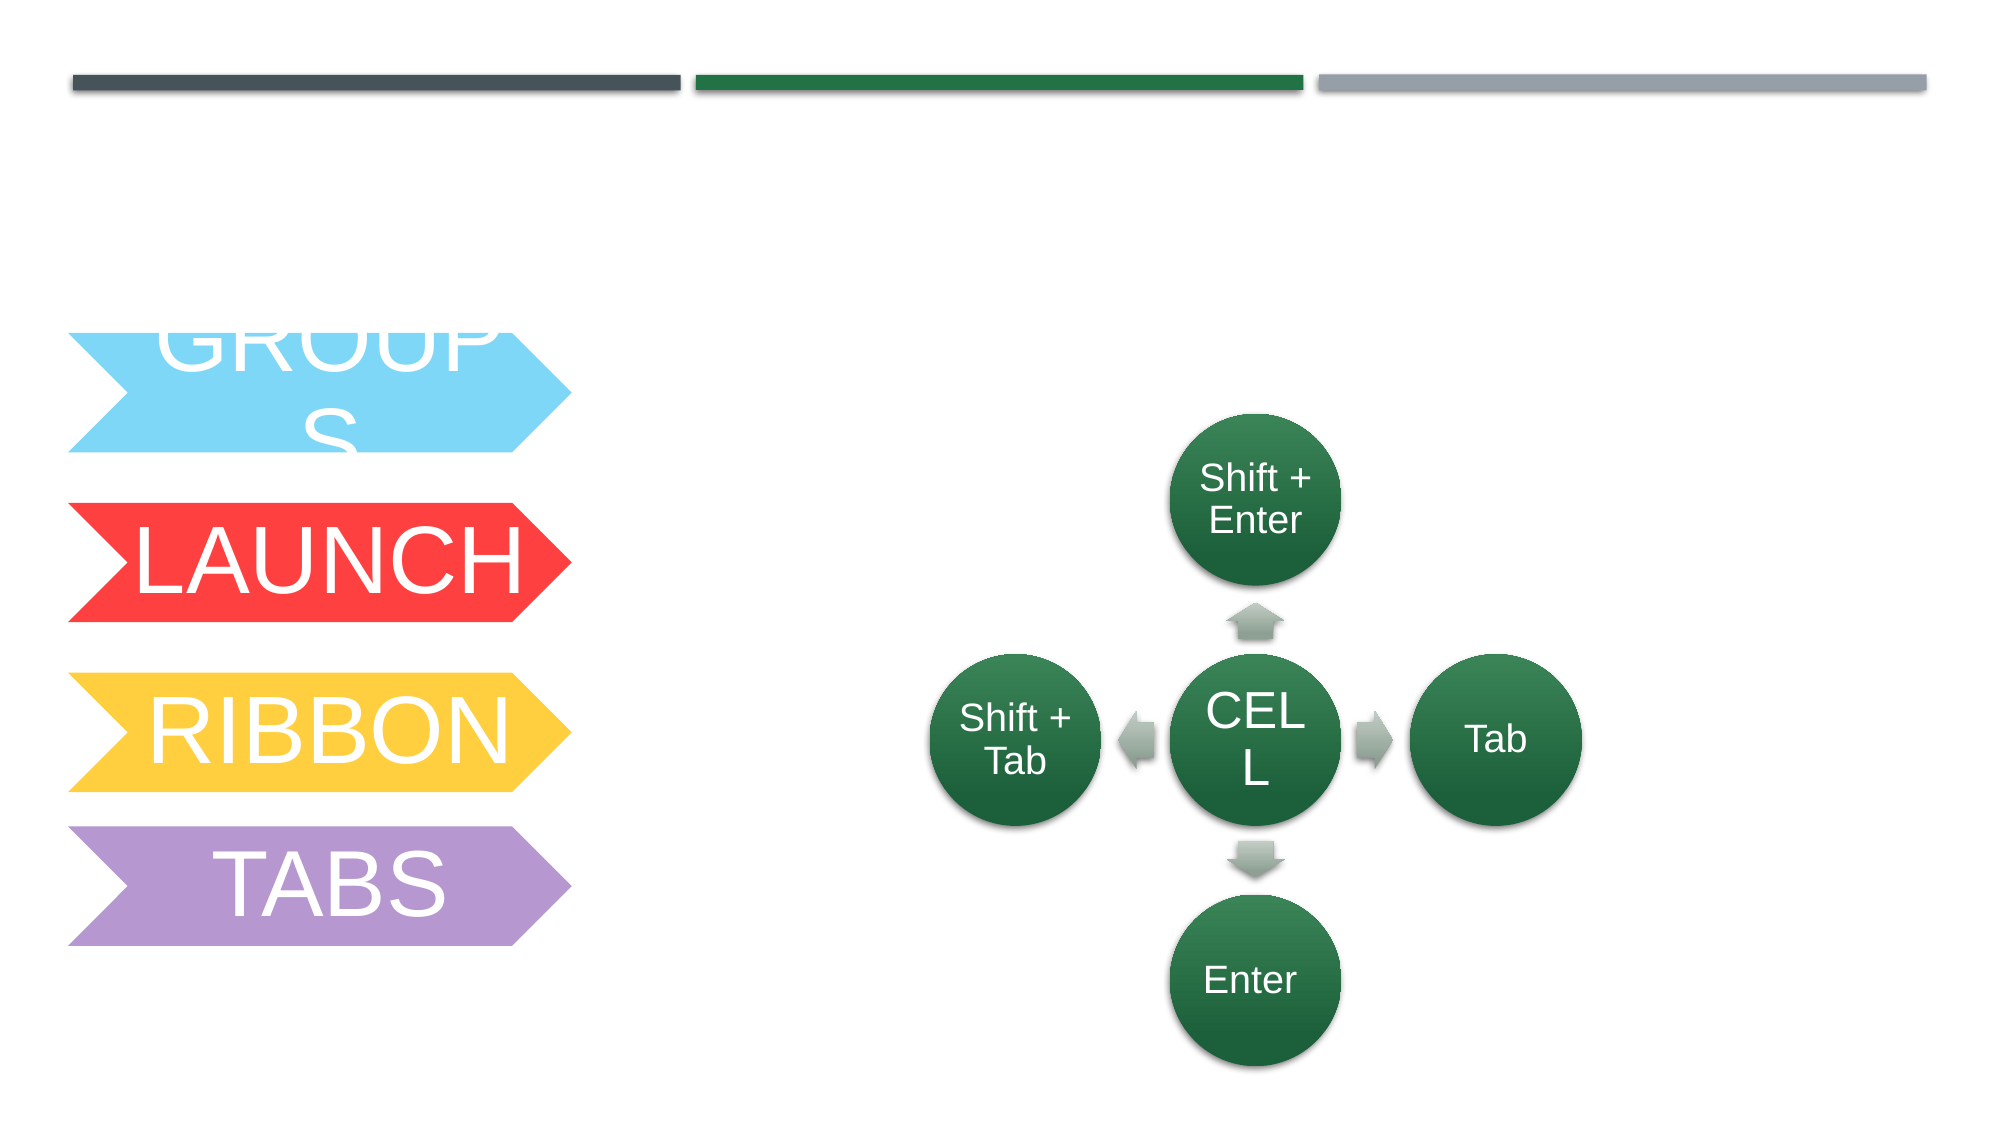

#

GROUPS
CELL

Shift + Enter

Tab

Enter

Shift + Tab

LAUNCH

RIBBON

TABS